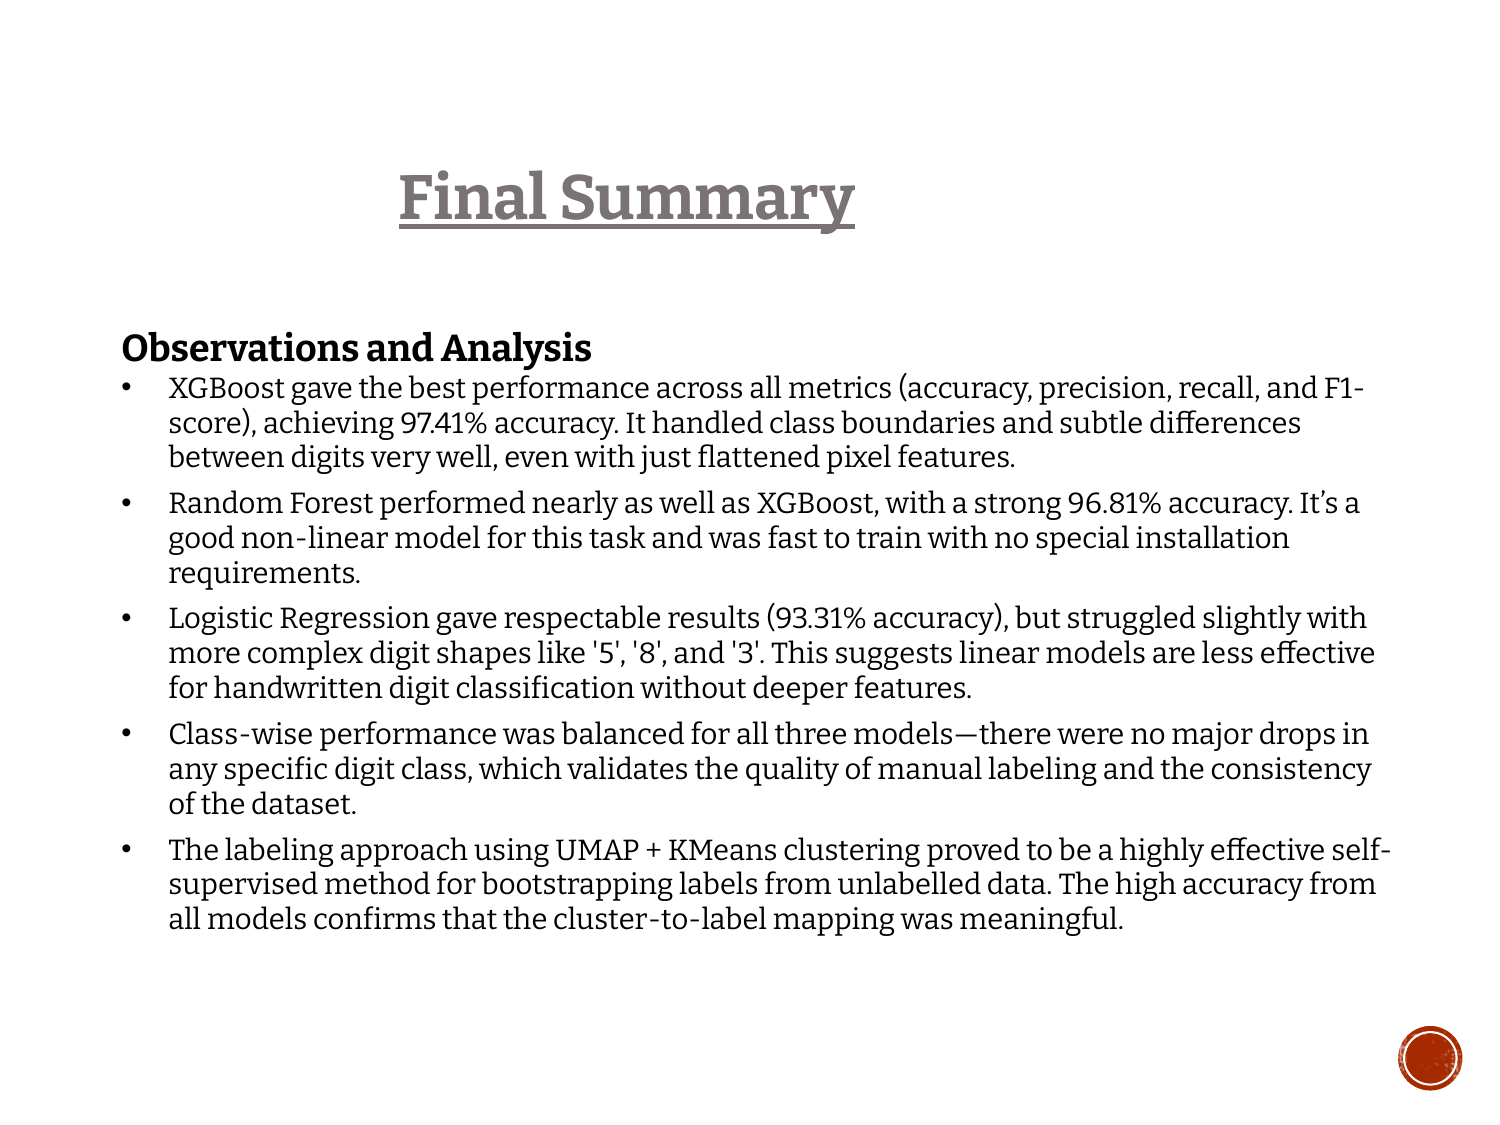

Final Summary
Observations and Analysis
XGBoost gave the best performance across all metrics (accuracy, precision, recall, and F1-score), achieving 97.41% accuracy. It handled class boundaries and subtle differences between digits very well, even with just flattened pixel features.
Random Forest performed nearly as well as XGBoost, with a strong 96.81% accuracy. It’s a good non-linear model for this task and was fast to train with no special installation requirements.
Logistic Regression gave respectable results (93.31% accuracy), but struggled slightly with more complex digit shapes like '5', '8', and '3'. This suggests linear models are less effective for handwritten digit classification without deeper features.
Class-wise performance was balanced for all three models—there were no major drops in any specific digit class, which validates the quality of manual labeling and the consistency of the dataset.
The labeling approach using UMAP + KMeans clustering proved to be a highly effective self-supervised method for bootstrapping labels from unlabelled data. The high accuracy from all models confirms that the cluster-to-label mapping was meaningful.